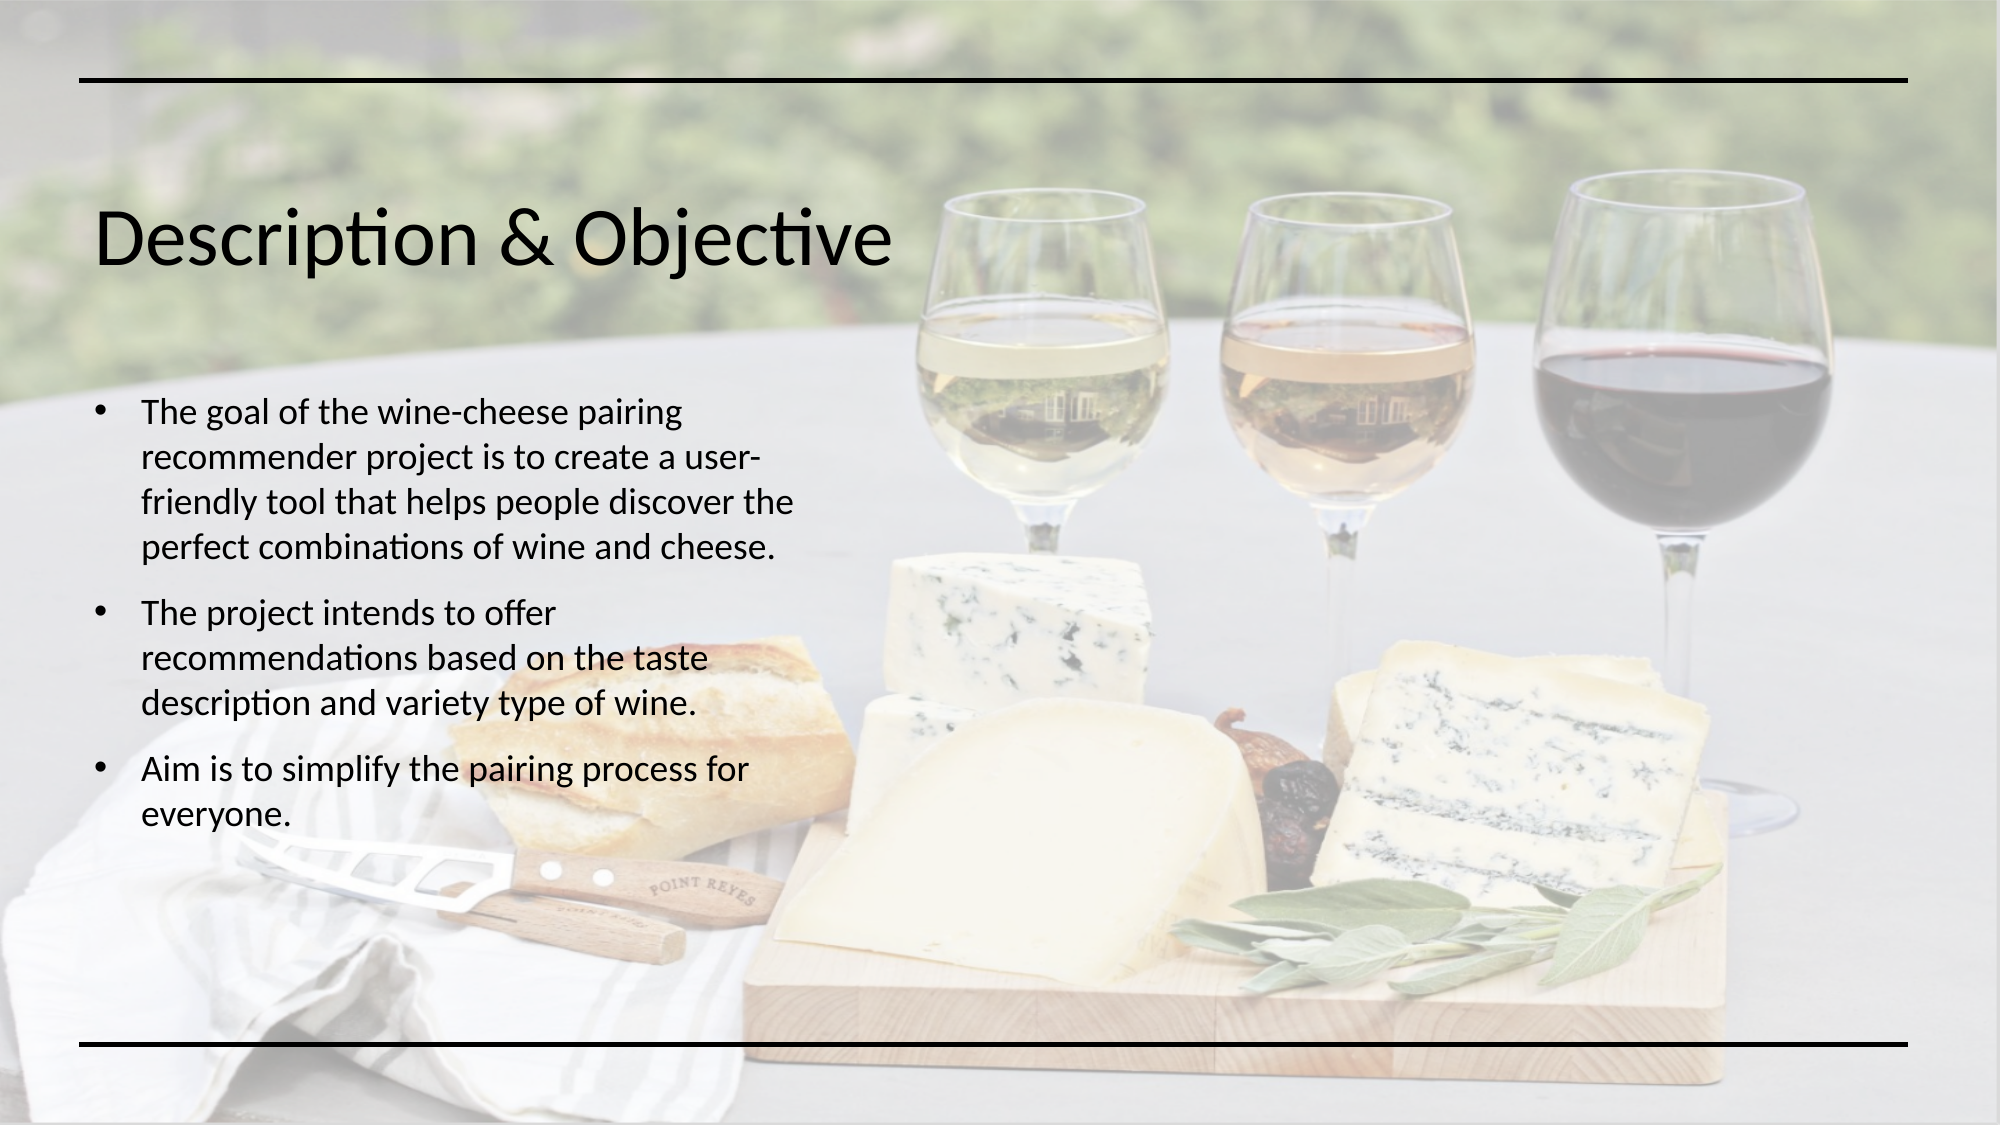

# Description & Objective
The goal of the wine-cheese pairing recommender project is to create a user-friendly tool that helps people discover the perfect combinations of wine and cheese.
The project intends to offer recommendations based on the taste description and variety type of wine.
Aim is to simplify the pairing process for everyone.